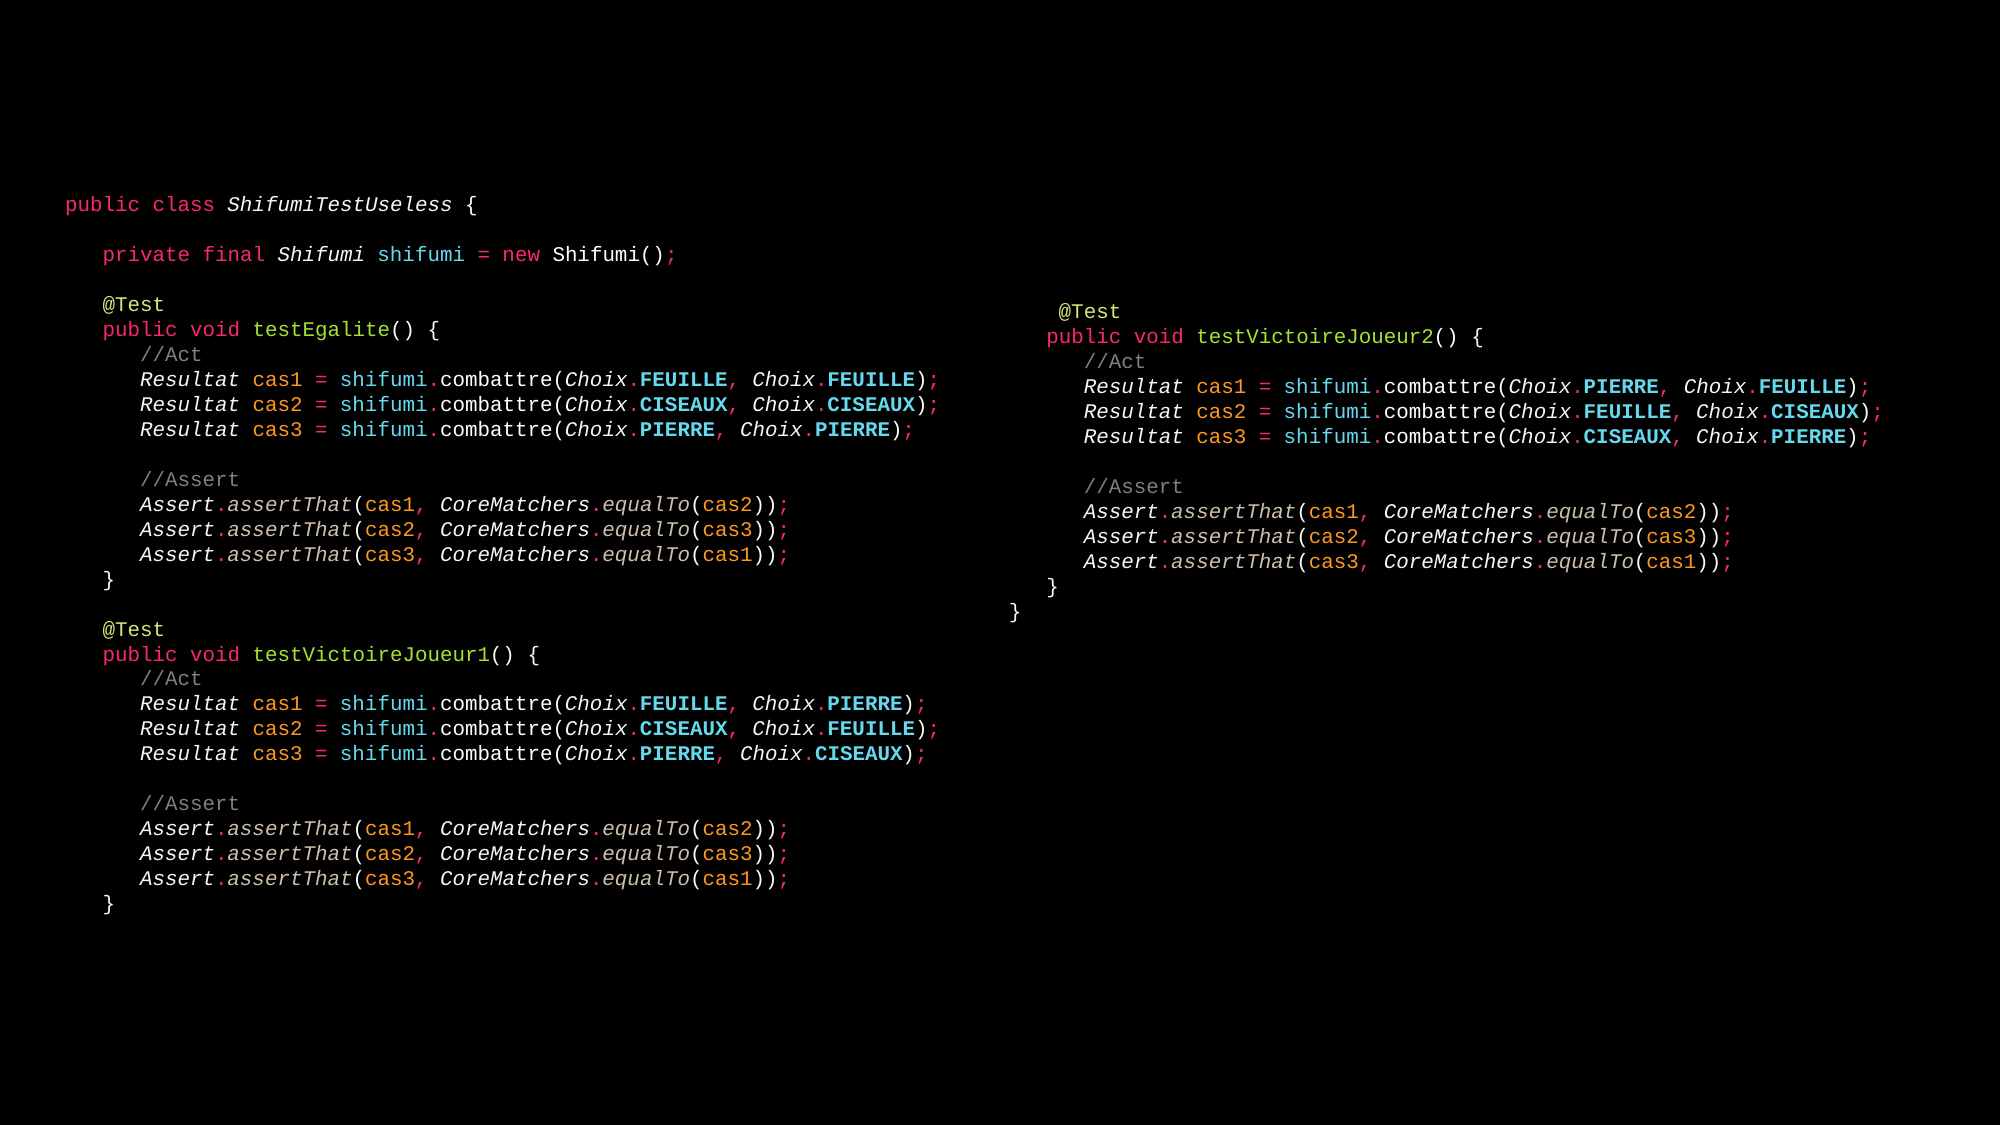

public class ShifumiTestUseless {
   private final Shifumi shifumi = new Shifumi();
   @Test
   public void testEgalite() {
      //Act
      Resultat cas1 = shifumi.combattre(Choix.FEUILLE, Choix.FEUILLE);
      Resultat cas2 = shifumi.combattre(Choix.CISEAUX, Choix.CISEAUX);
      Resultat cas3 = shifumi.combattre(Choix.PIERRE, Choix.PIERRE);
      //Assert
      Assert.assertThat(cas1, CoreMatchers.equalTo(cas2));
      Assert.assertThat(cas2, CoreMatchers.equalTo(cas3));
      Assert.assertThat(cas3, CoreMatchers.equalTo(cas1));
   }
   @Test
   public void testVictoireJoueur1() {
      //Act
      Resultat cas1 = shifumi.combattre(Choix.FEUILLE, Choix.PIERRE);
      Resultat cas2 = shifumi.combattre(Choix.CISEAUX, Choix.FEUILLE);
      Resultat cas3 = shifumi.combattre(Choix.PIERRE, Choix.CISEAUX);
      //Assert
      Assert.assertThat(cas1, CoreMatchers.equalTo(cas2));
      Assert.assertThat(cas2, CoreMatchers.equalTo(cas3));
      Assert.assertThat(cas3, CoreMatchers.equalTo(cas1));
   }
    @Test
   public void testVictoireJoueur2() {
      //Act
      Resultat cas1 = shifumi.combattre(Choix.PIERRE, Choix.FEUILLE);
      Resultat cas2 = shifumi.combattre(Choix.FEUILLE, Choix.CISEAUX);
      Resultat cas3 = shifumi.combattre(Choix.CISEAUX, Choix.PIERRE);
      //Assert
      Assert.assertThat(cas1, CoreMatchers.equalTo(cas2));
      Assert.assertThat(cas2, CoreMatchers.equalTo(cas3));
      Assert.assertThat(cas3, CoreMatchers.equalTo(cas1));
   }
}